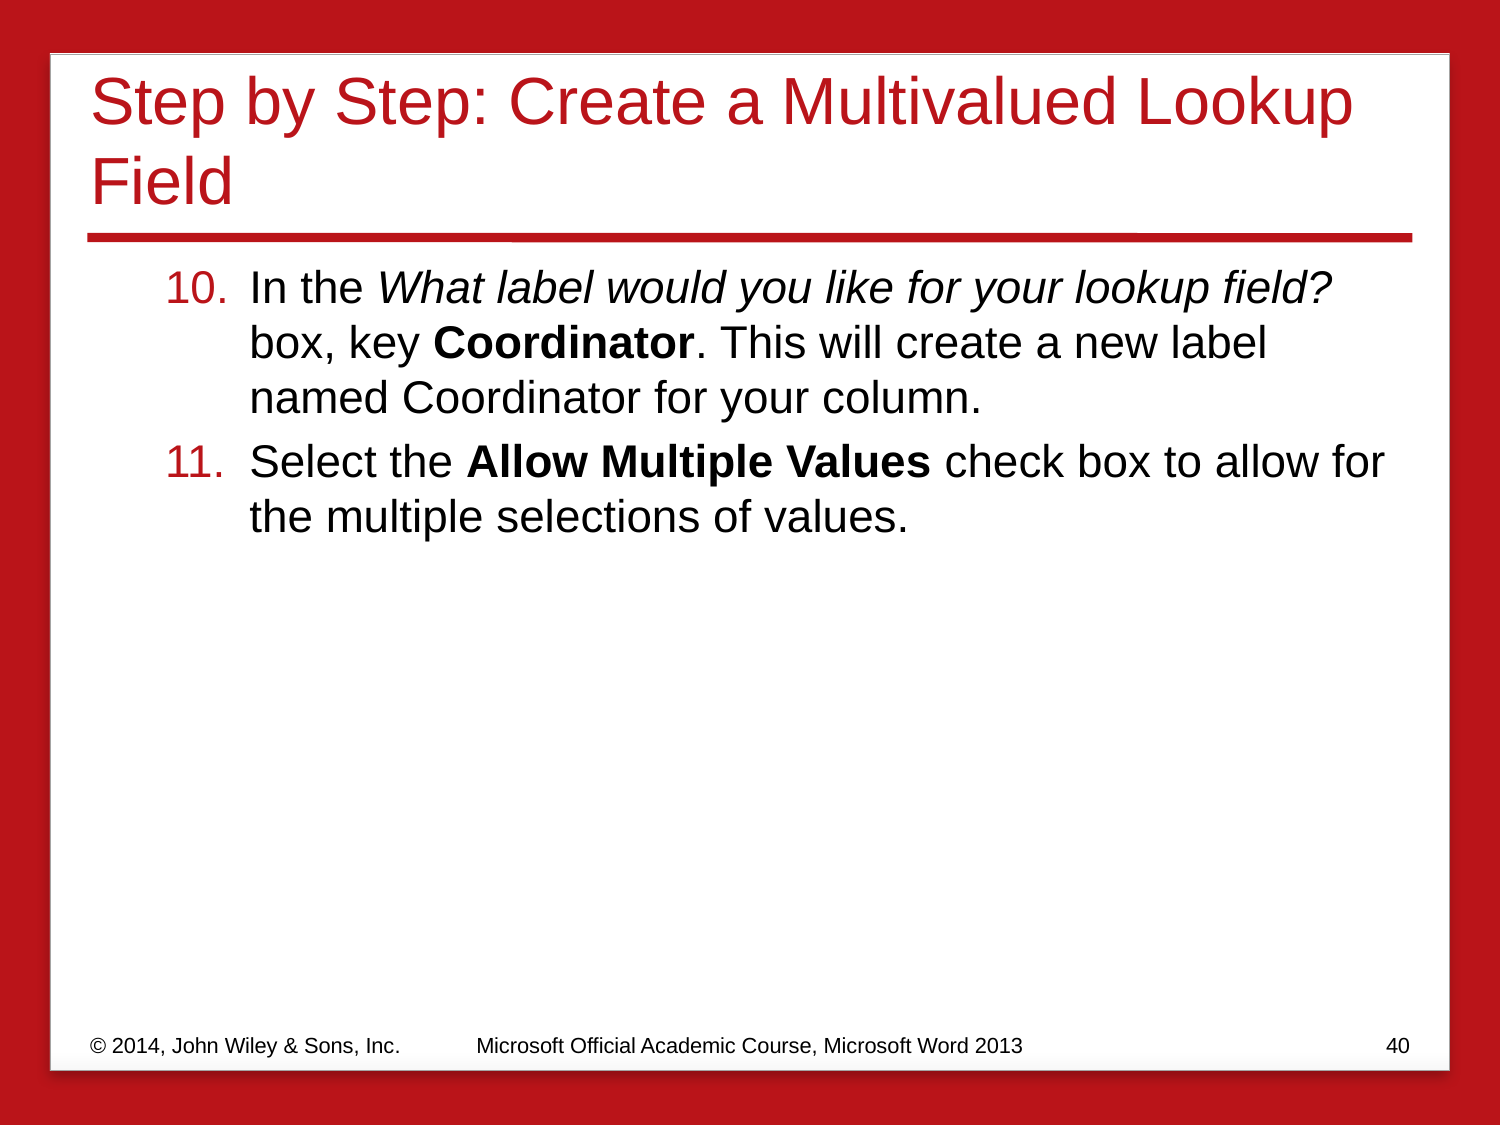

# Step by Step: Create a Multivalued Lookup Field
In the What label would you like for your lookup field? box, key Coordinator. This will create a new label named Coordinator for your column.
Select the Allow Multiple Values check box to allow for the multiple selections of values.
© 2014, John Wiley & Sons, Inc.
Microsoft Official Academic Course, Microsoft Word 2013
40